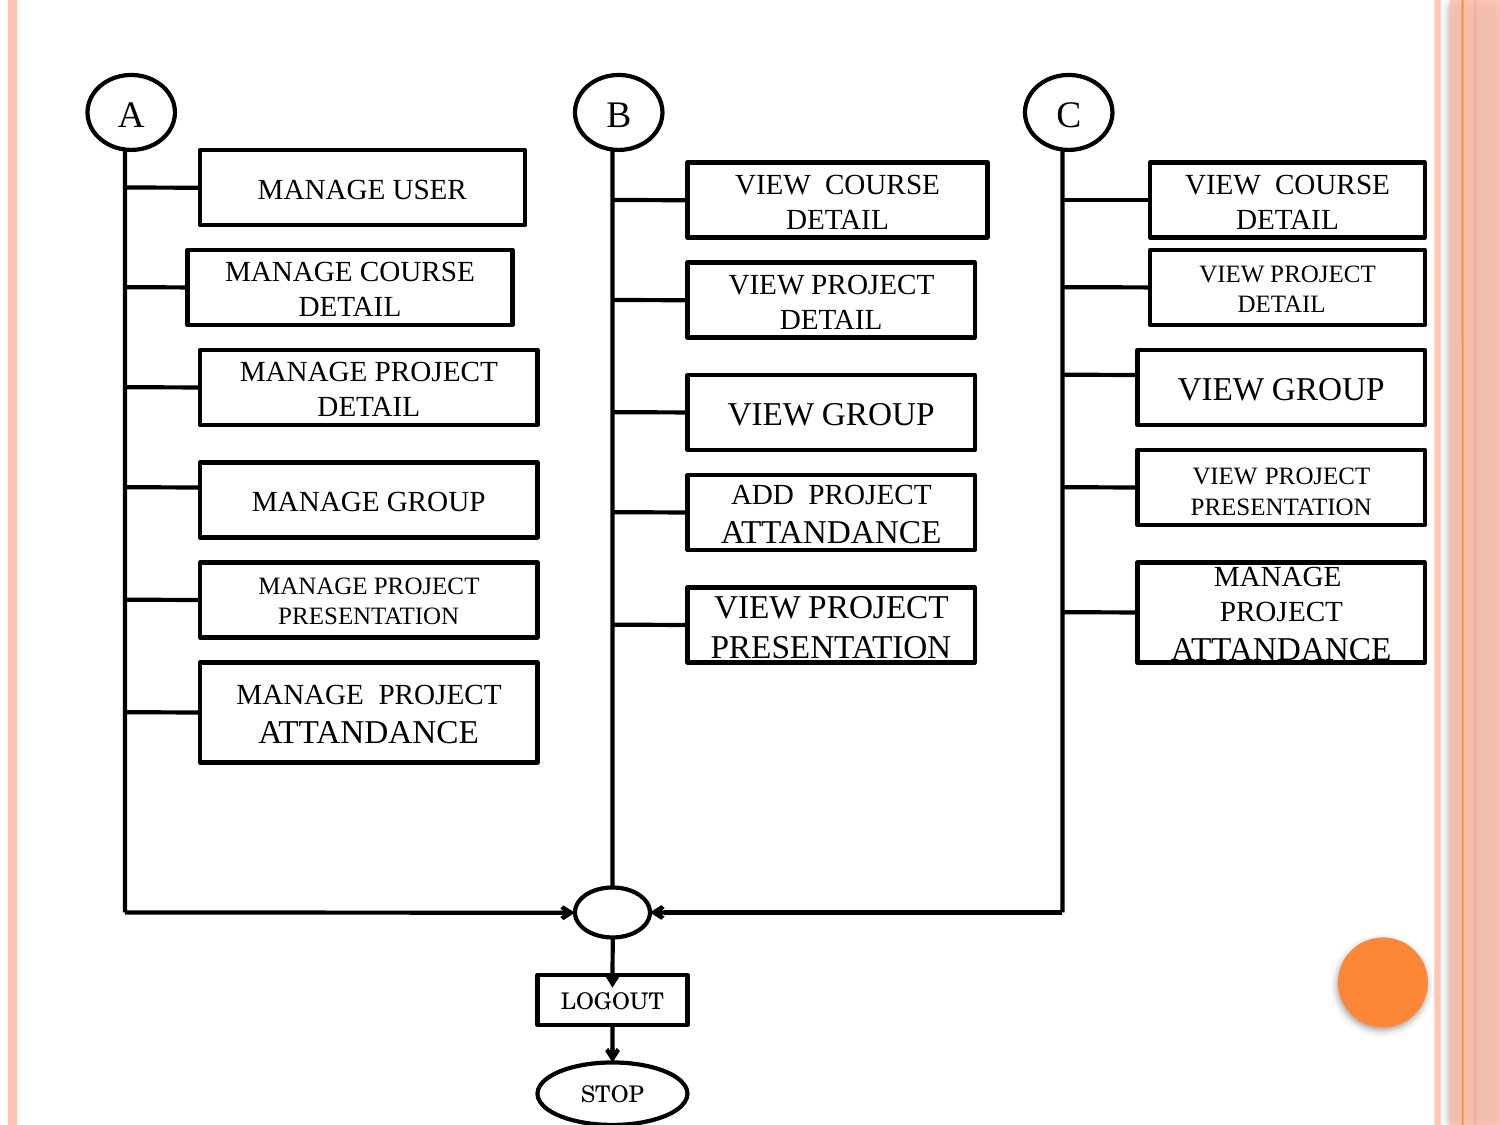

A
B
C
MANAGE USER
VIEW  COURSE
DETAIL
VIEW  COURSE
DETAIL
MANAGE COURSE
DETAIL
VIEW PROJECT DETAIL
VIEW PROJECT DETAIL
MANAGE PROJECT DETAIL
VIEW GROUP
VIEW GROUP
VIEW PROJECT PRESENTATION
MANAGE GROUP
ADD  PROJECT ATTANDANCE
MANAGE PROJECT PRESENTATION
MANAGE  PROJECT ATTANDANCE
VIEW PROJECT PRESENTATION
MANAGE  PROJECT ATTANDANCE

LOGOUT
STOP